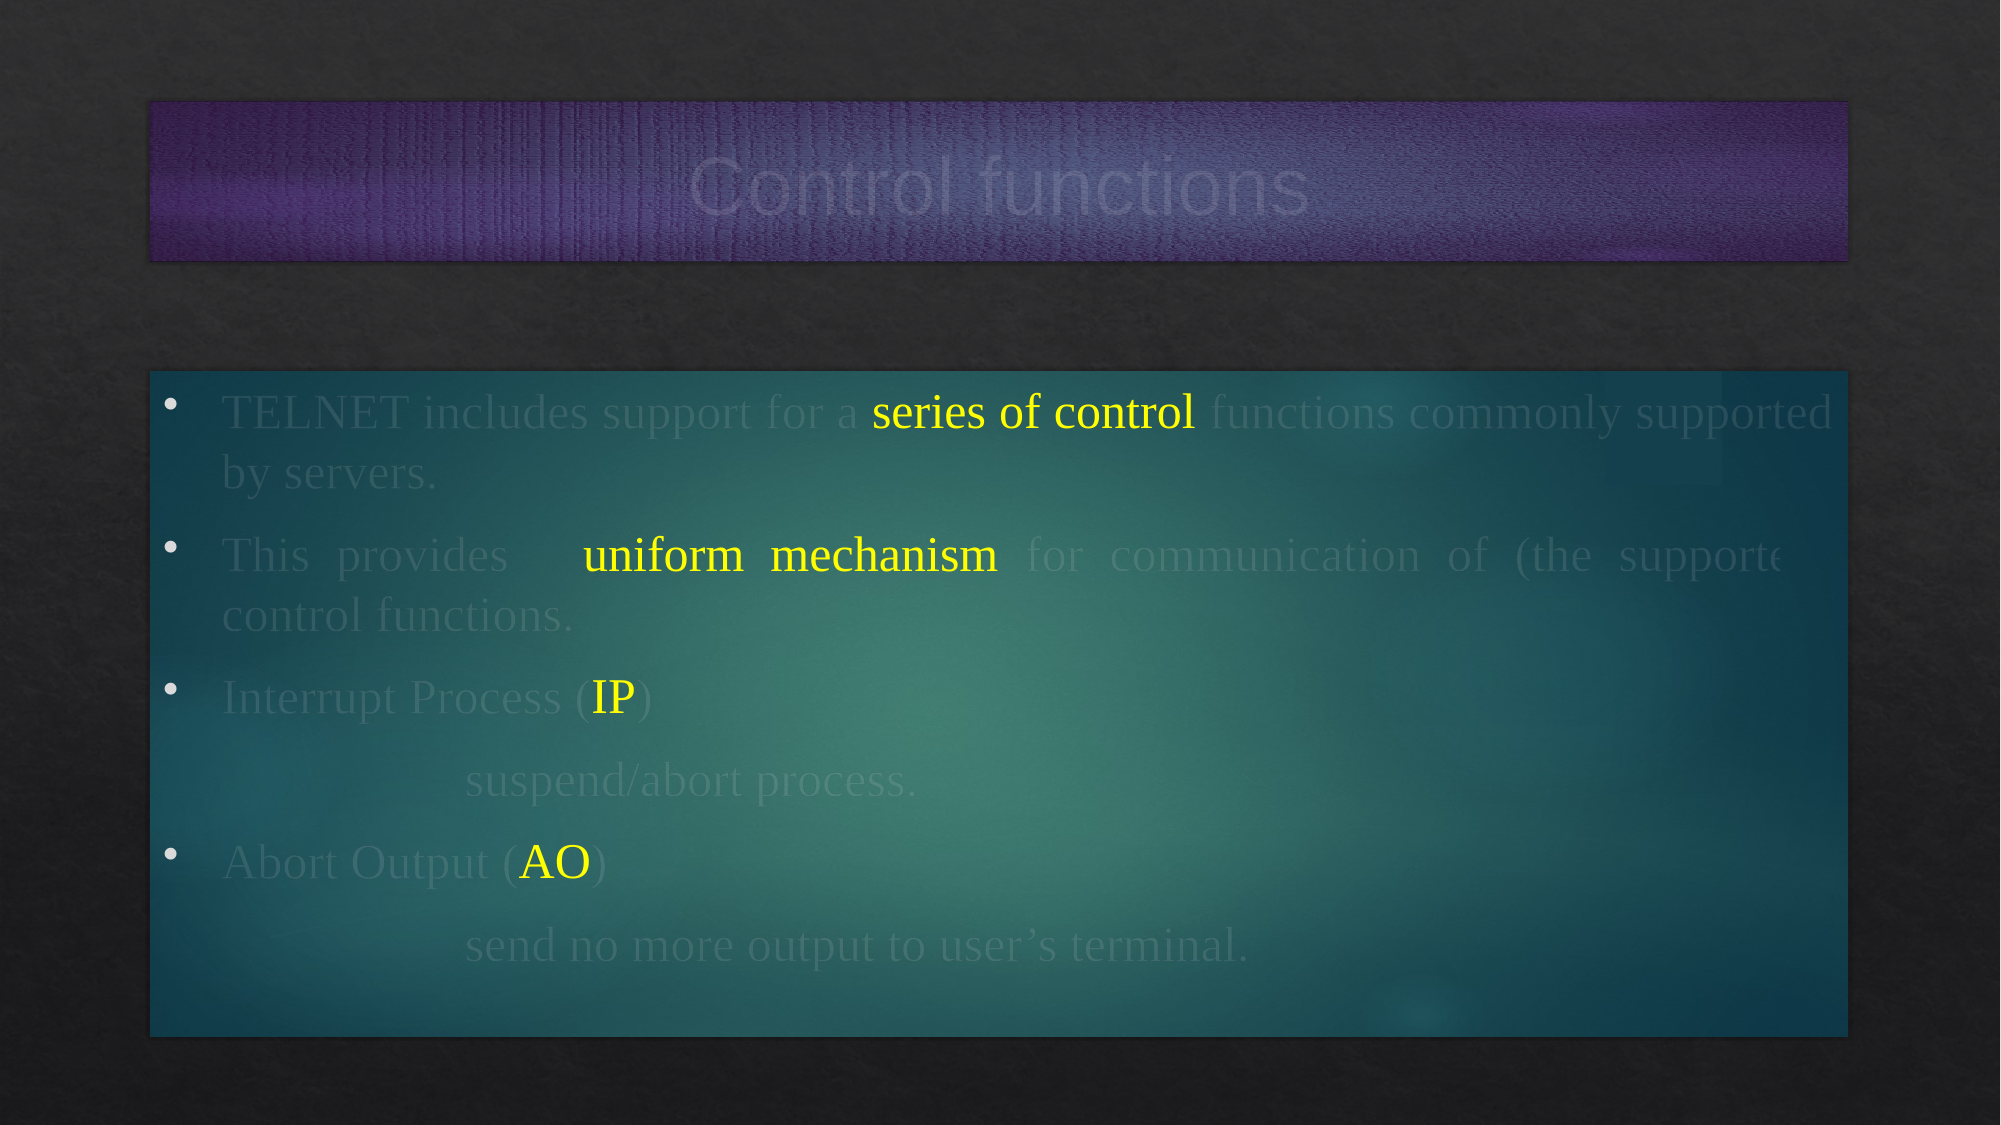

# Control functions
TELNET includes support for a series of control functions commonly supported by servers.
This provides a uniform mechanism for communication of (the supported) control functions.
Interrupt Process (IP)
		suspend/abort process.
Abort Output (AO)
		send no more output to user’s terminal.